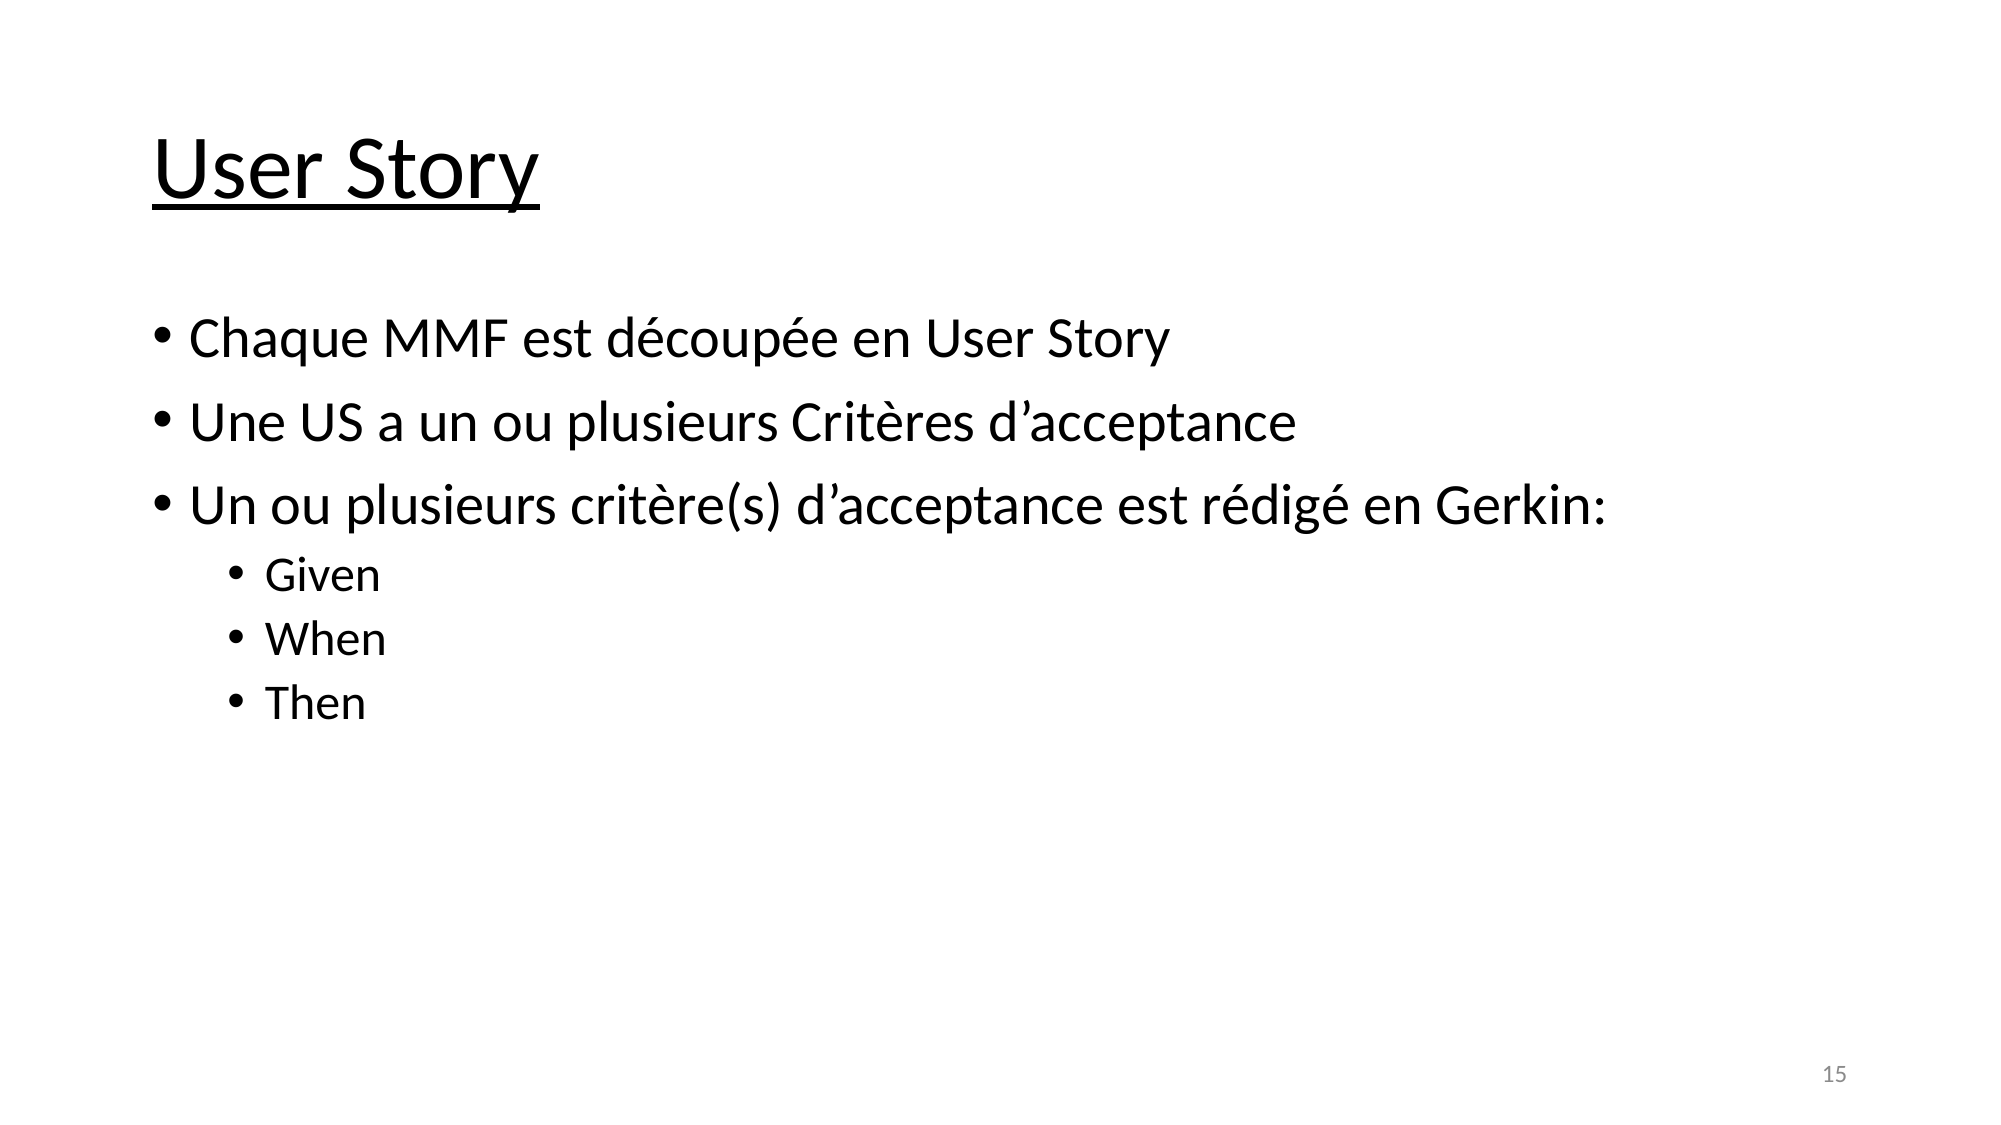

# User Story
Chaque MMF est découpée en User Story
Une US a un ou plusieurs Critères d’acceptance
Un ou plusieurs critère(s) d’acceptance est rédigé en Gerkin:
Given
When
Then
15